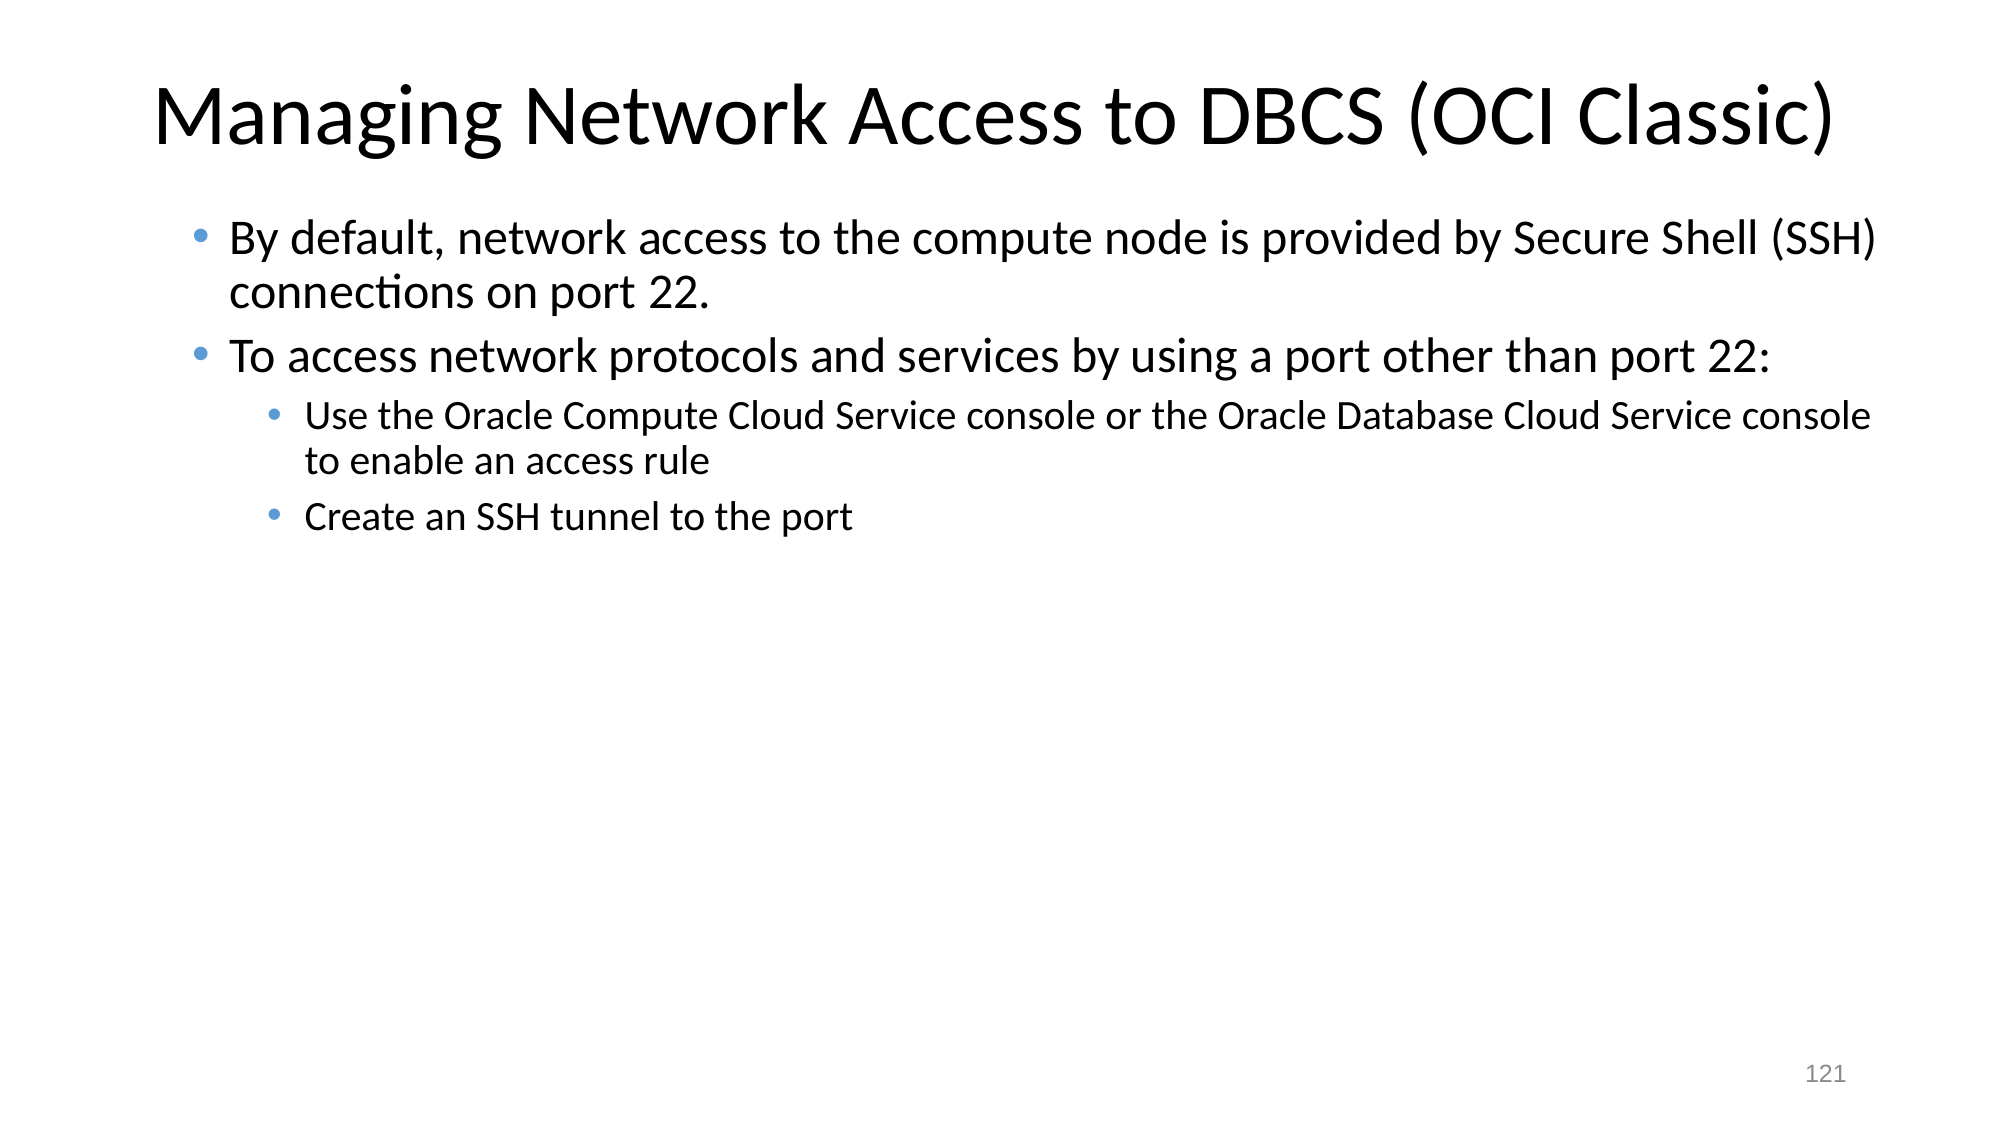

# Managing Network Access to DBCS (OCI Classic)
By default, network access to the compute node is provided by Secure Shell (SSH) connections on port 22.
To access network protocols and services by using a port other than port 22:
Use the Oracle Compute Cloud Service console or the Oracle Database Cloud Service console to enable an access rule
Create an SSH tunnel to the port
121